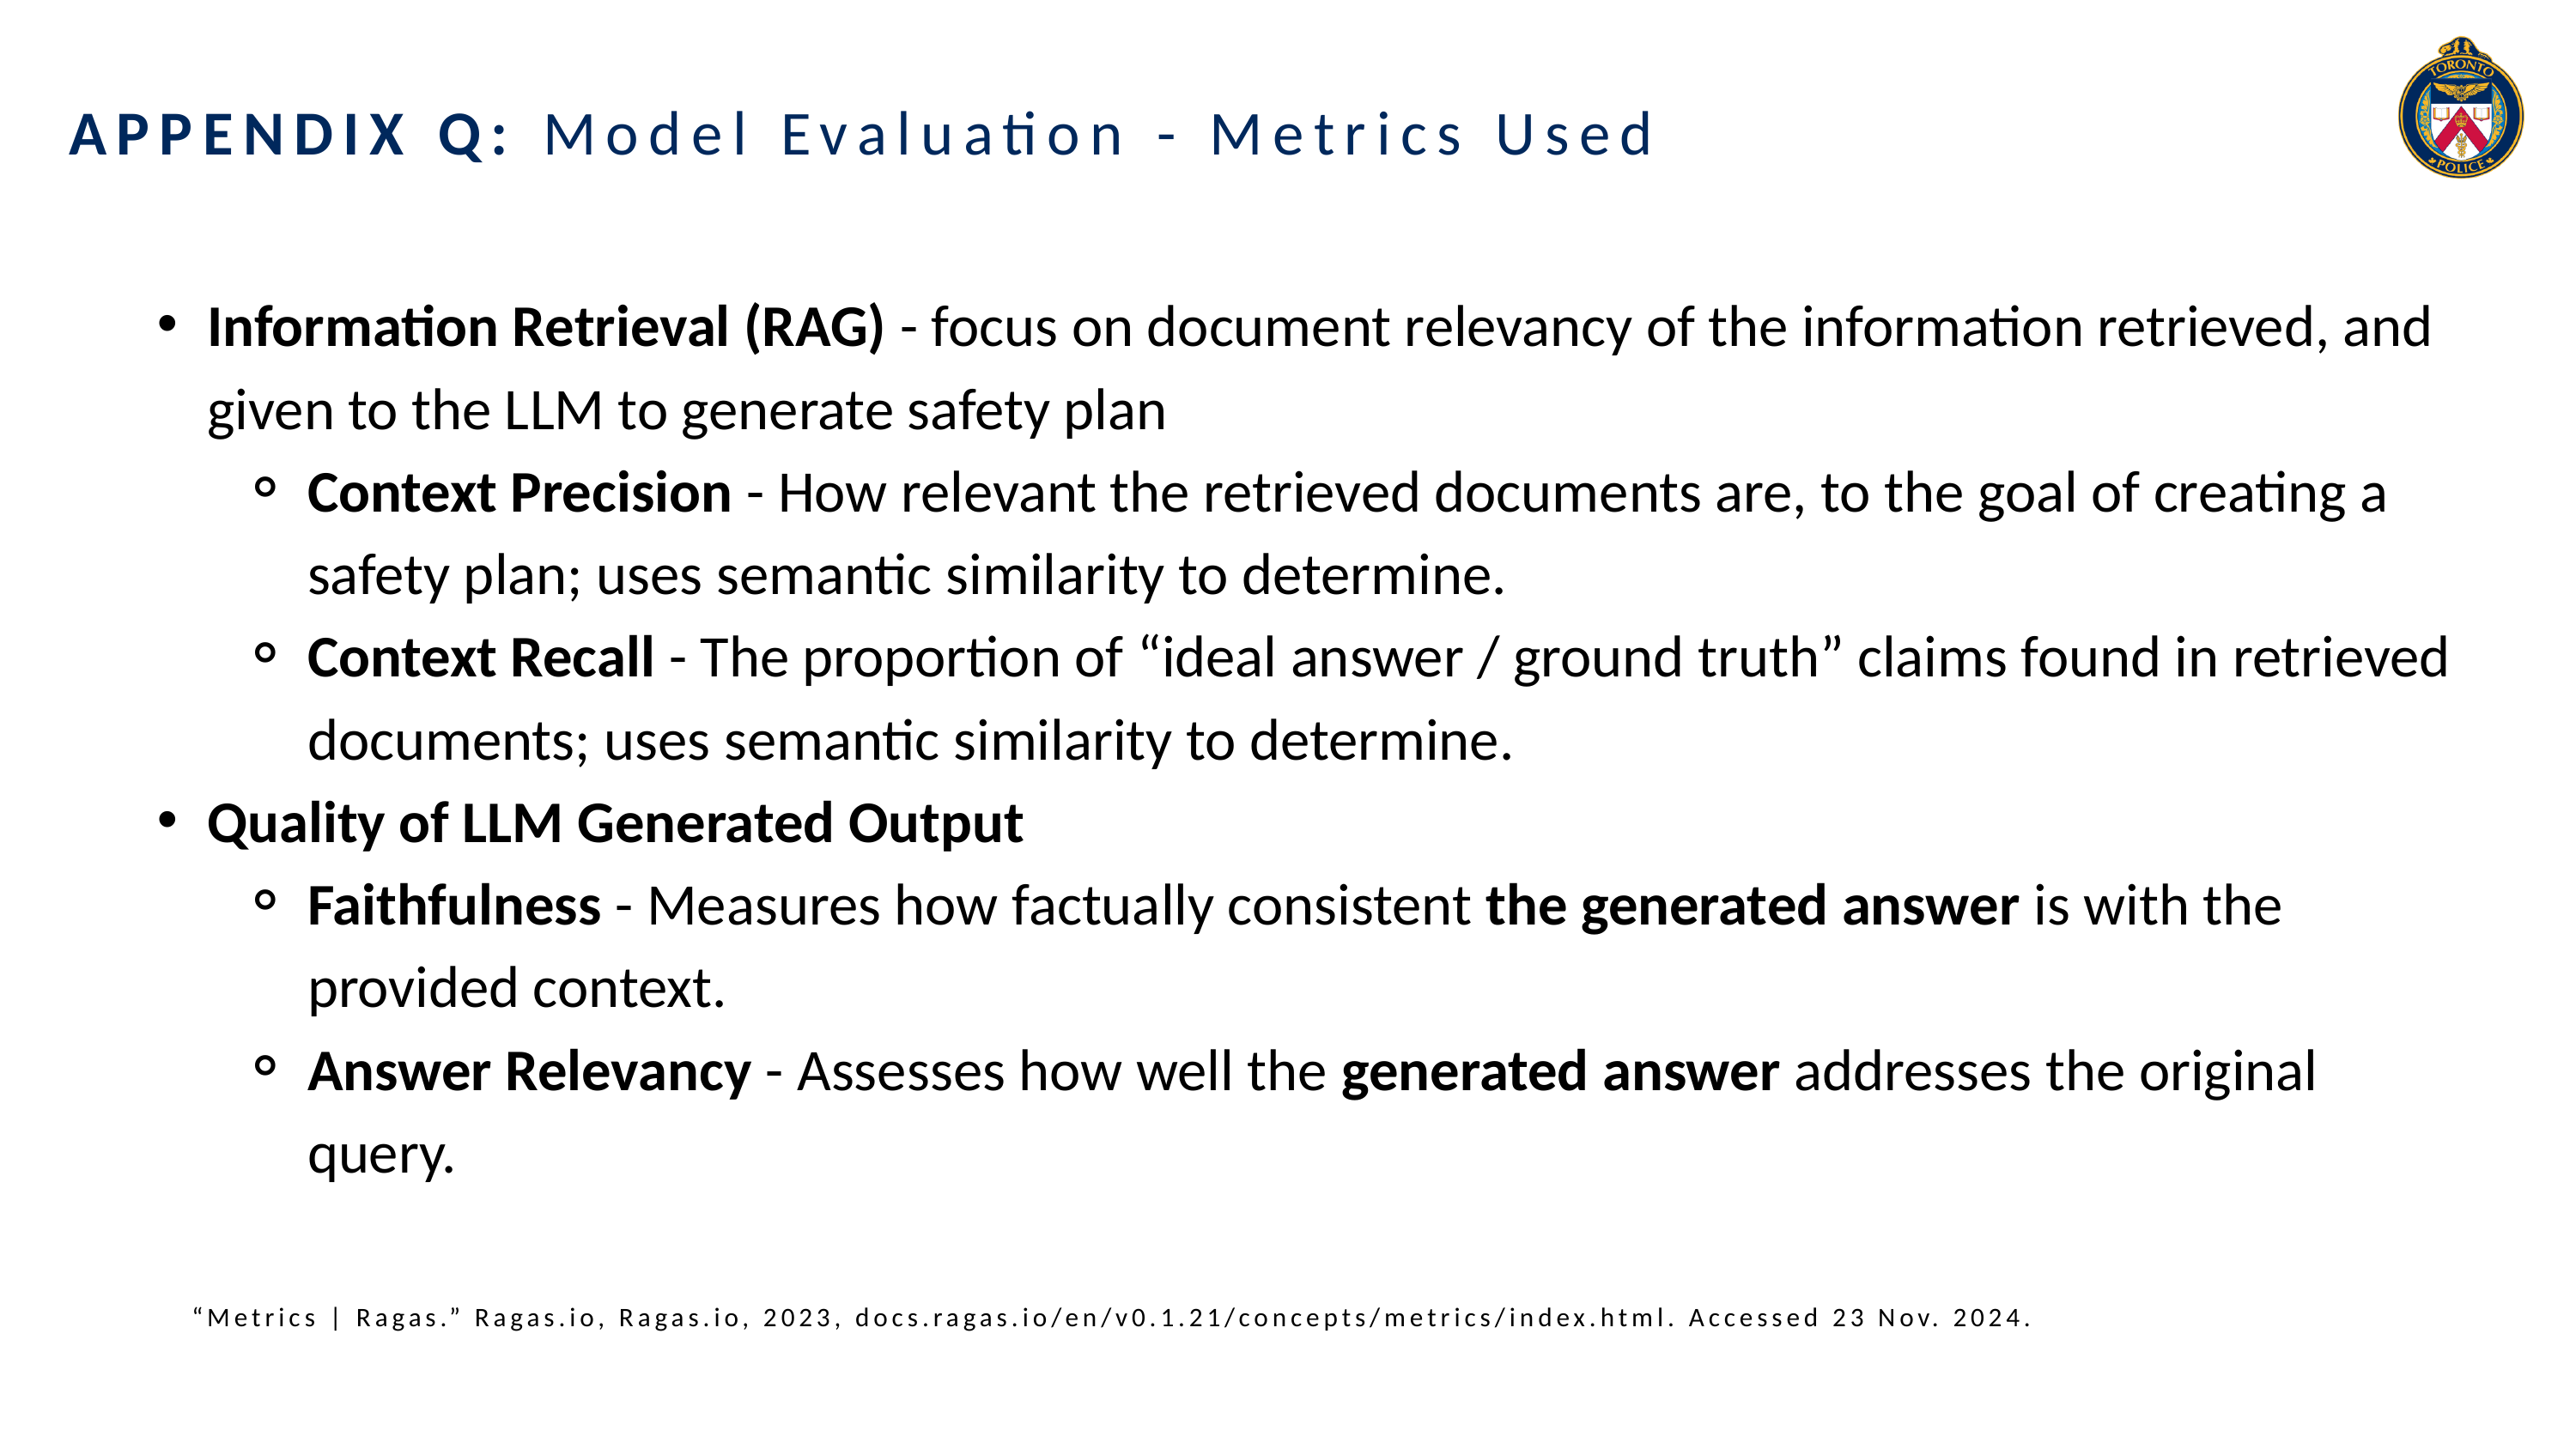

APPENDIX Q: Model Evaluation - Metrics Used
Information Retrieval (RAG) - focus on document relevancy of the information retrieved, and given to the LLM to generate safety plan
Context Precision - How relevant the retrieved documents are, to the goal of creating a safety plan; uses semantic similarity to determine.
Context Recall - The proportion of “ideal answer / ground truth” claims found in retrieved documents; uses semantic similarity to determine.
Quality of LLM Generated Output
Faithfulness - Measures how factually consistent the generated answer is with the provided context.
Answer Relevancy - Assesses how well the generated answer addresses the original query.

“Metrics | Ragas.” Ragas.io, Ragas.io, 2023, docs.ragas.io/en/v0.1.21/concepts/metrics/index.html. Accessed 23 Nov. 2024.